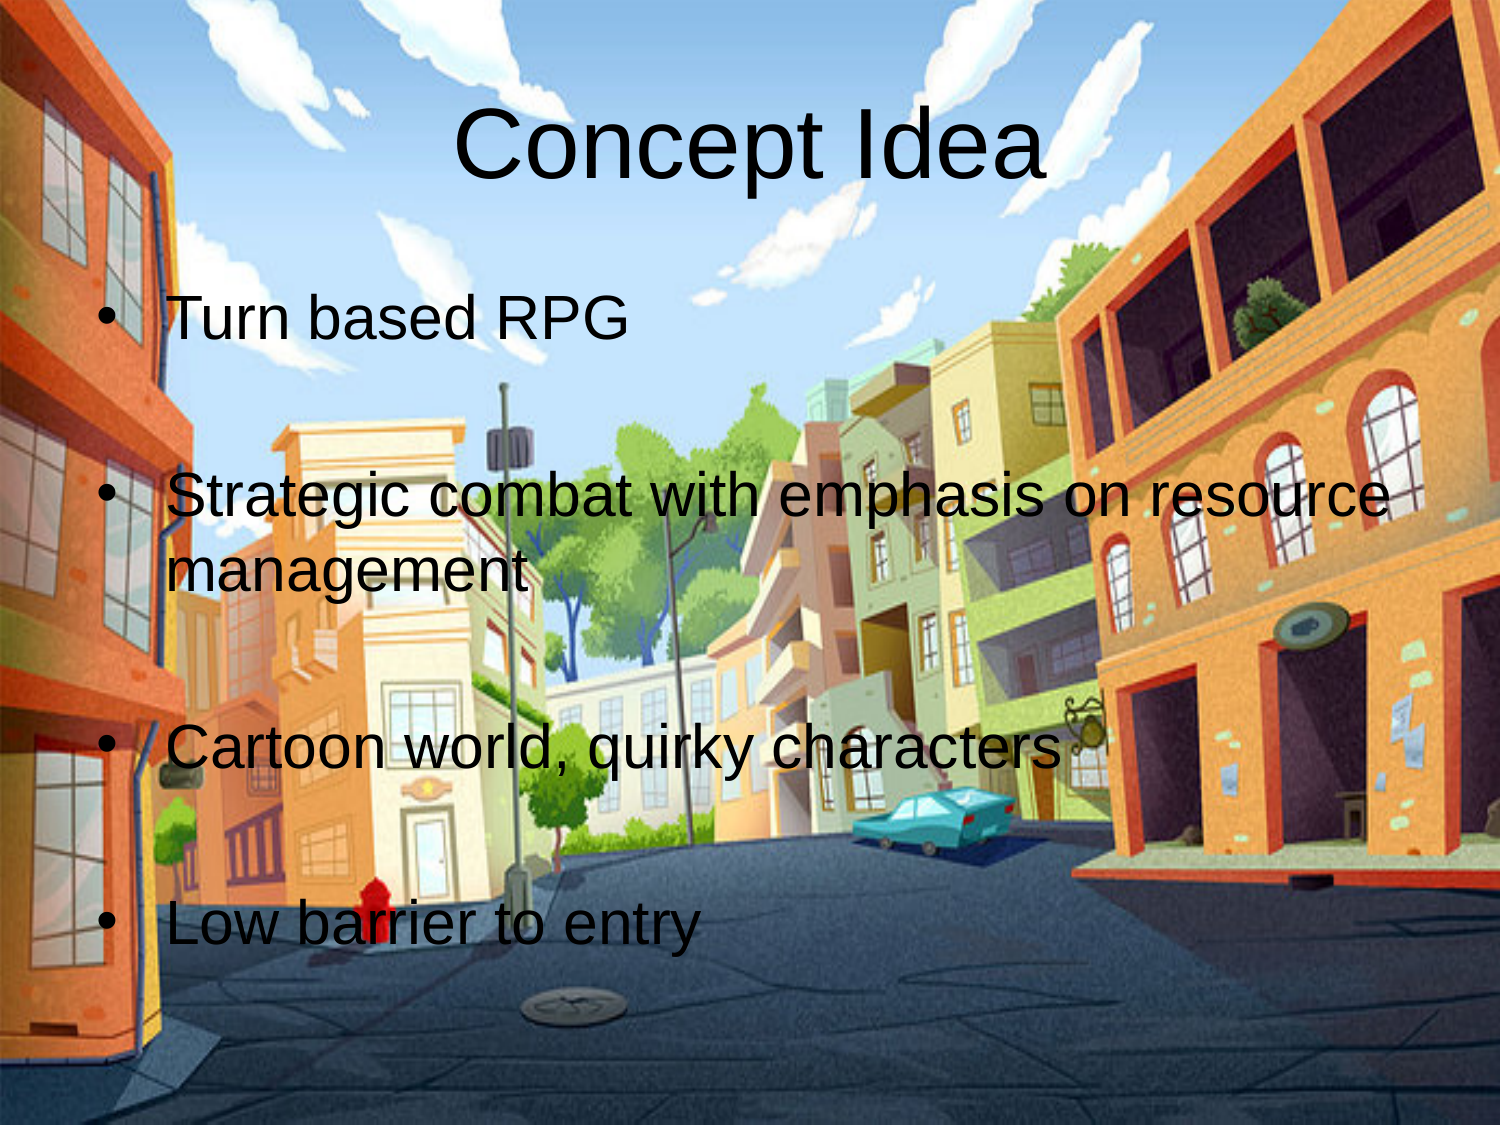

# Concept Idea
Turn based RPG

Strategic combat with emphasis on resource management

Cartoon world, quirky characters

Low barrier to entry